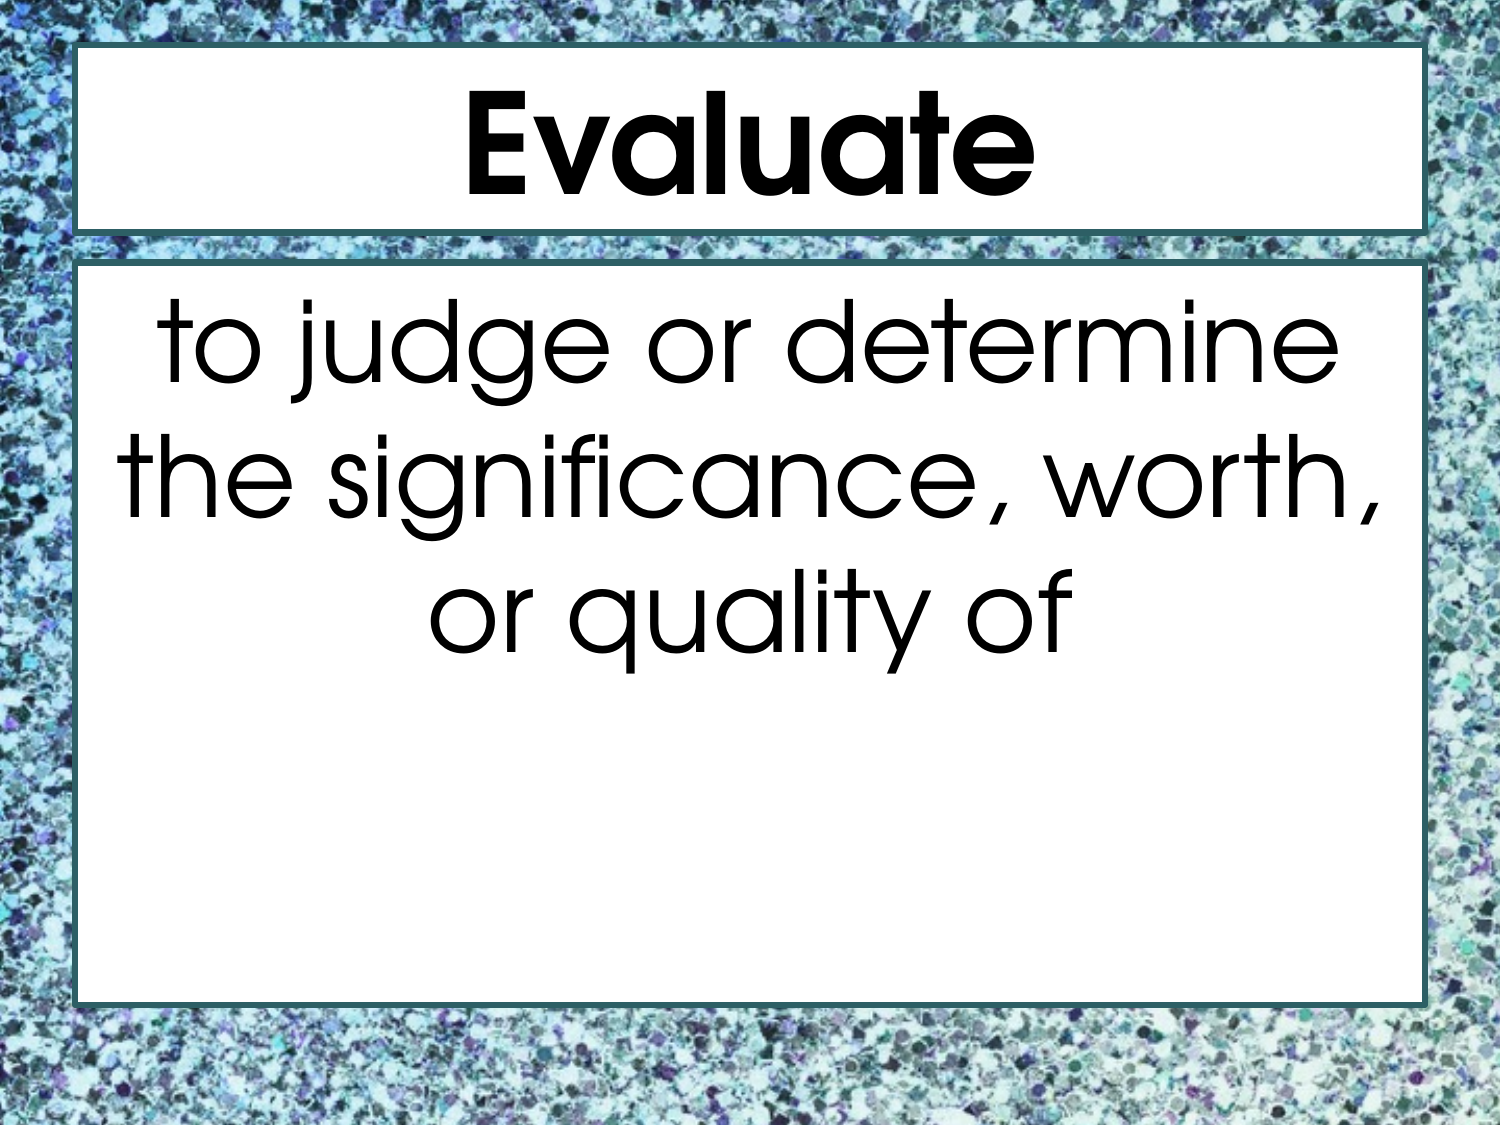

# Evaluate
to judge or determine the significance, worth, or quality of